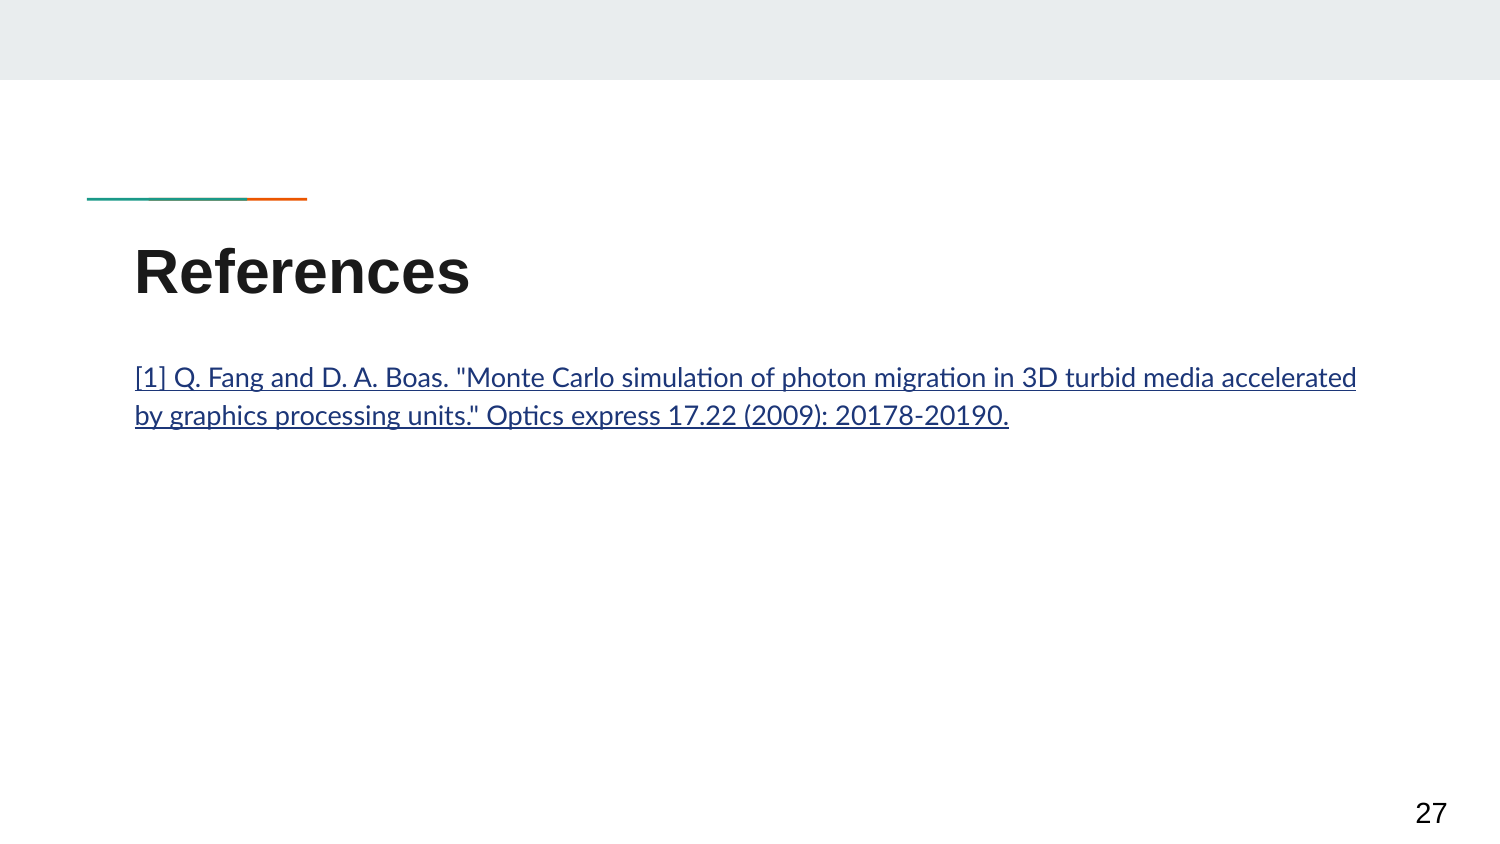

# References
[1] Q. Fang and D. A. Boas. "Monte Carlo simulation of photon migration in 3D turbid media accelerated by graphics processing units." Optics express 17.22 (2009): 20178-20190.
27